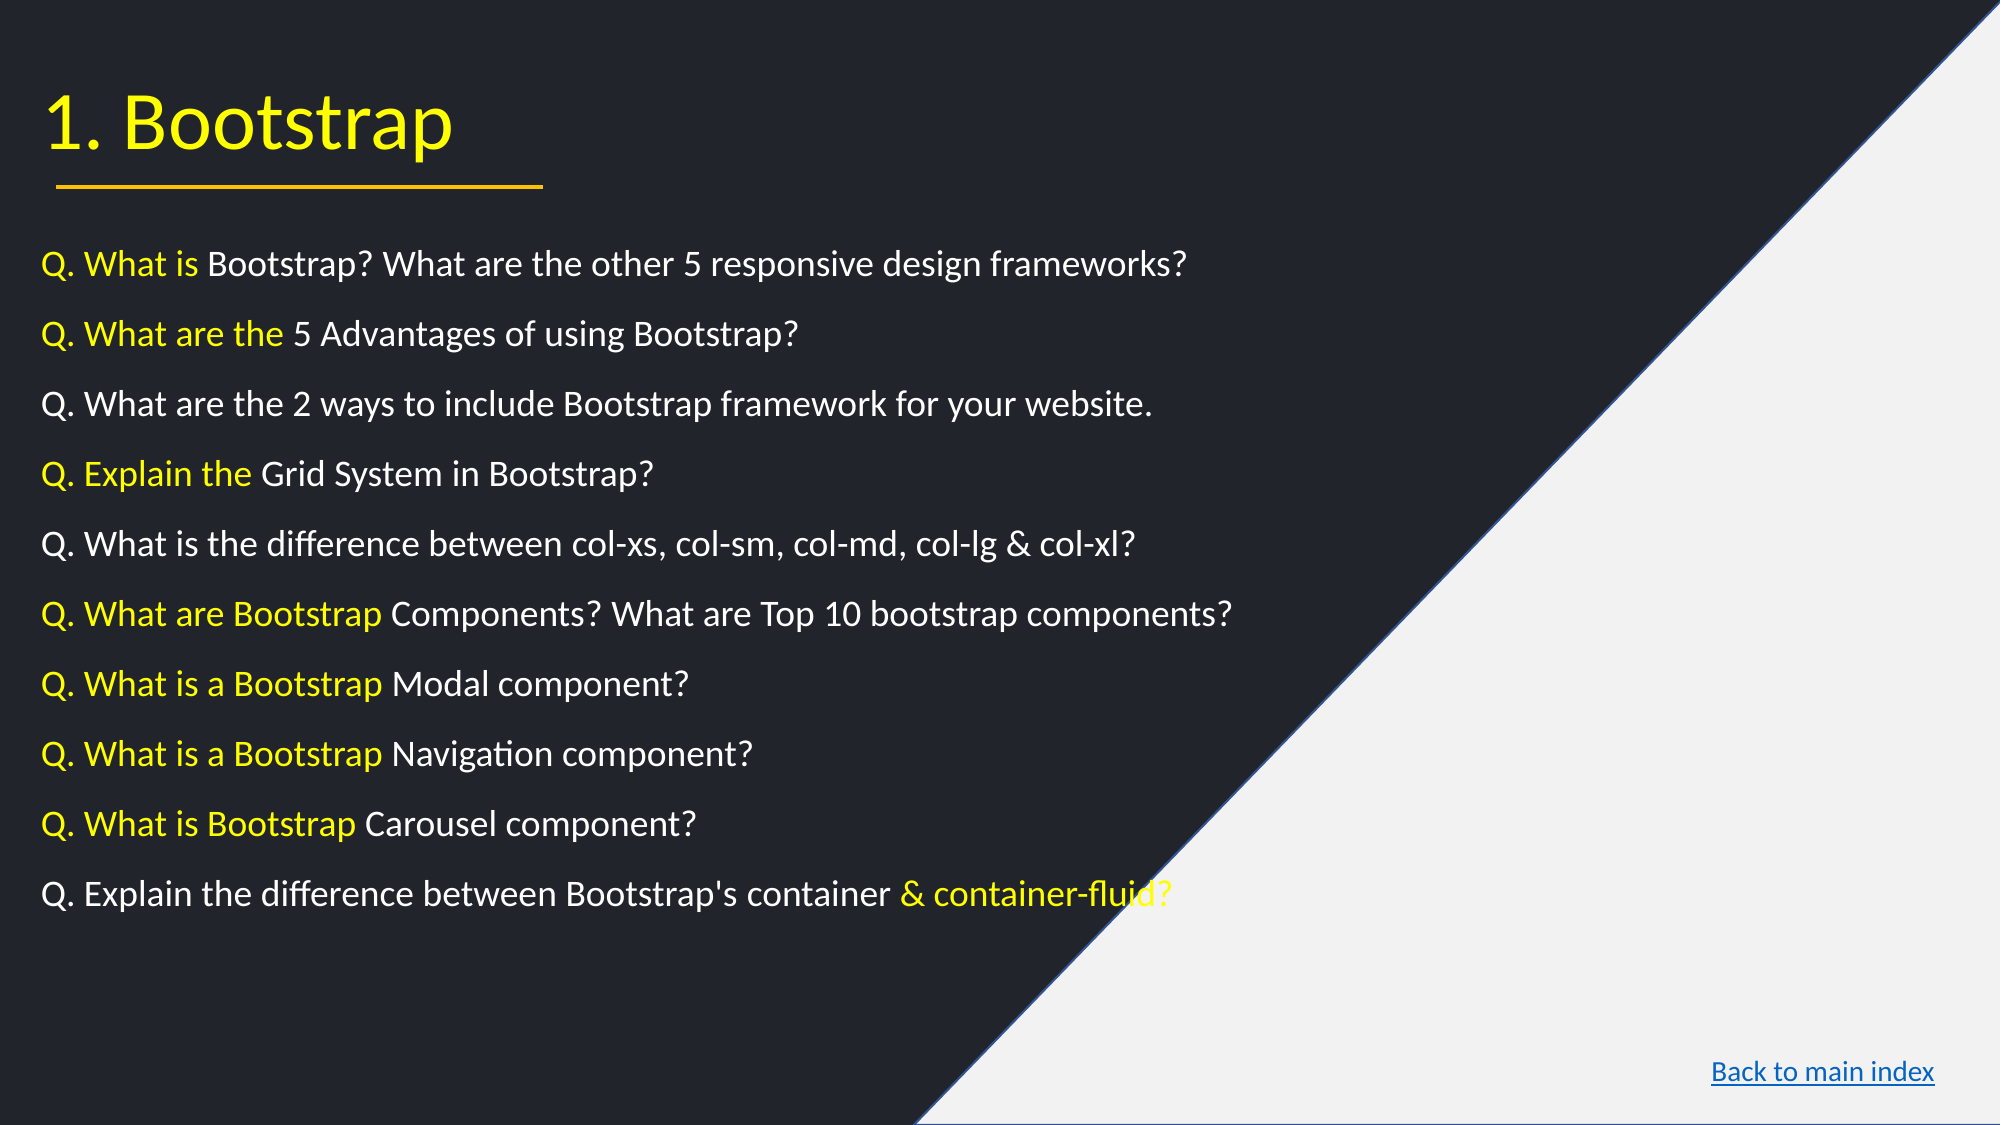

# 1. Bootstrap
Q. What is Bootstrap? What are the other 5 responsive design frameworks?
Q. What are the 5 Advantages of using Bootstrap?
Q. What are the 2 ways to include Bootstrap framework for your website.
Q. Explain the Grid System in Bootstrap?
Q. What is the difference between col-xs, col-sm, col-md, col-lg & col-xl?
Q. What are Bootstrap Components? What are Top 10 bootstrap components?
Q. What is a Bootstrap Modal component?
Q. What is a Bootstrap Navigation component?
Q. What is Bootstrap Carousel component?
Q. Explain the difference between Bootstrap's container & container-fluid?
Back to main index